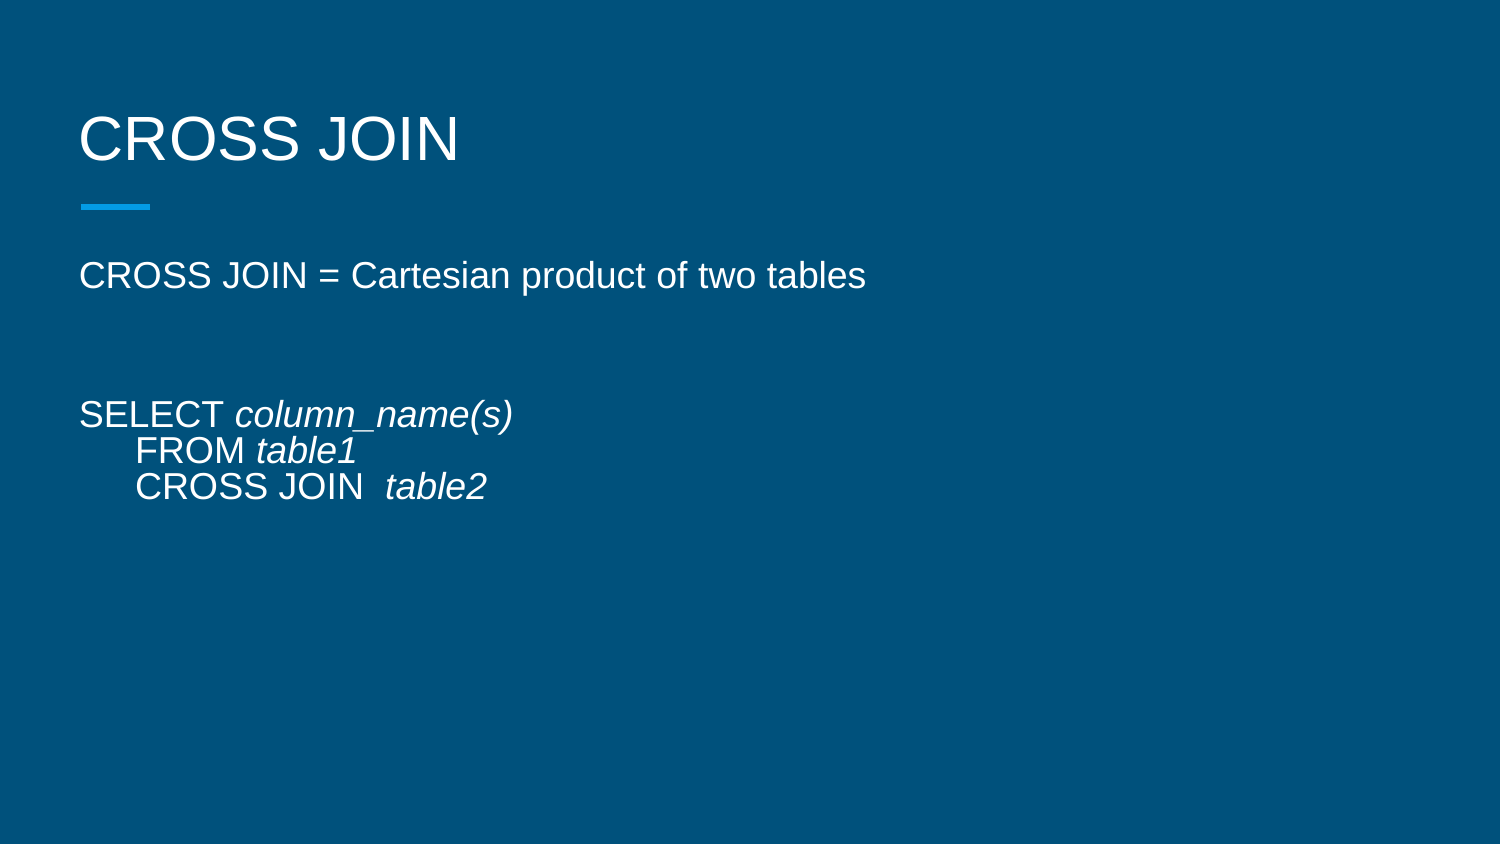

# CROSS JOIN
CROSS JOIN = Cartesian product of two tables

SELECT column_name(s)
FROM table1
CROSS JOIN  table2